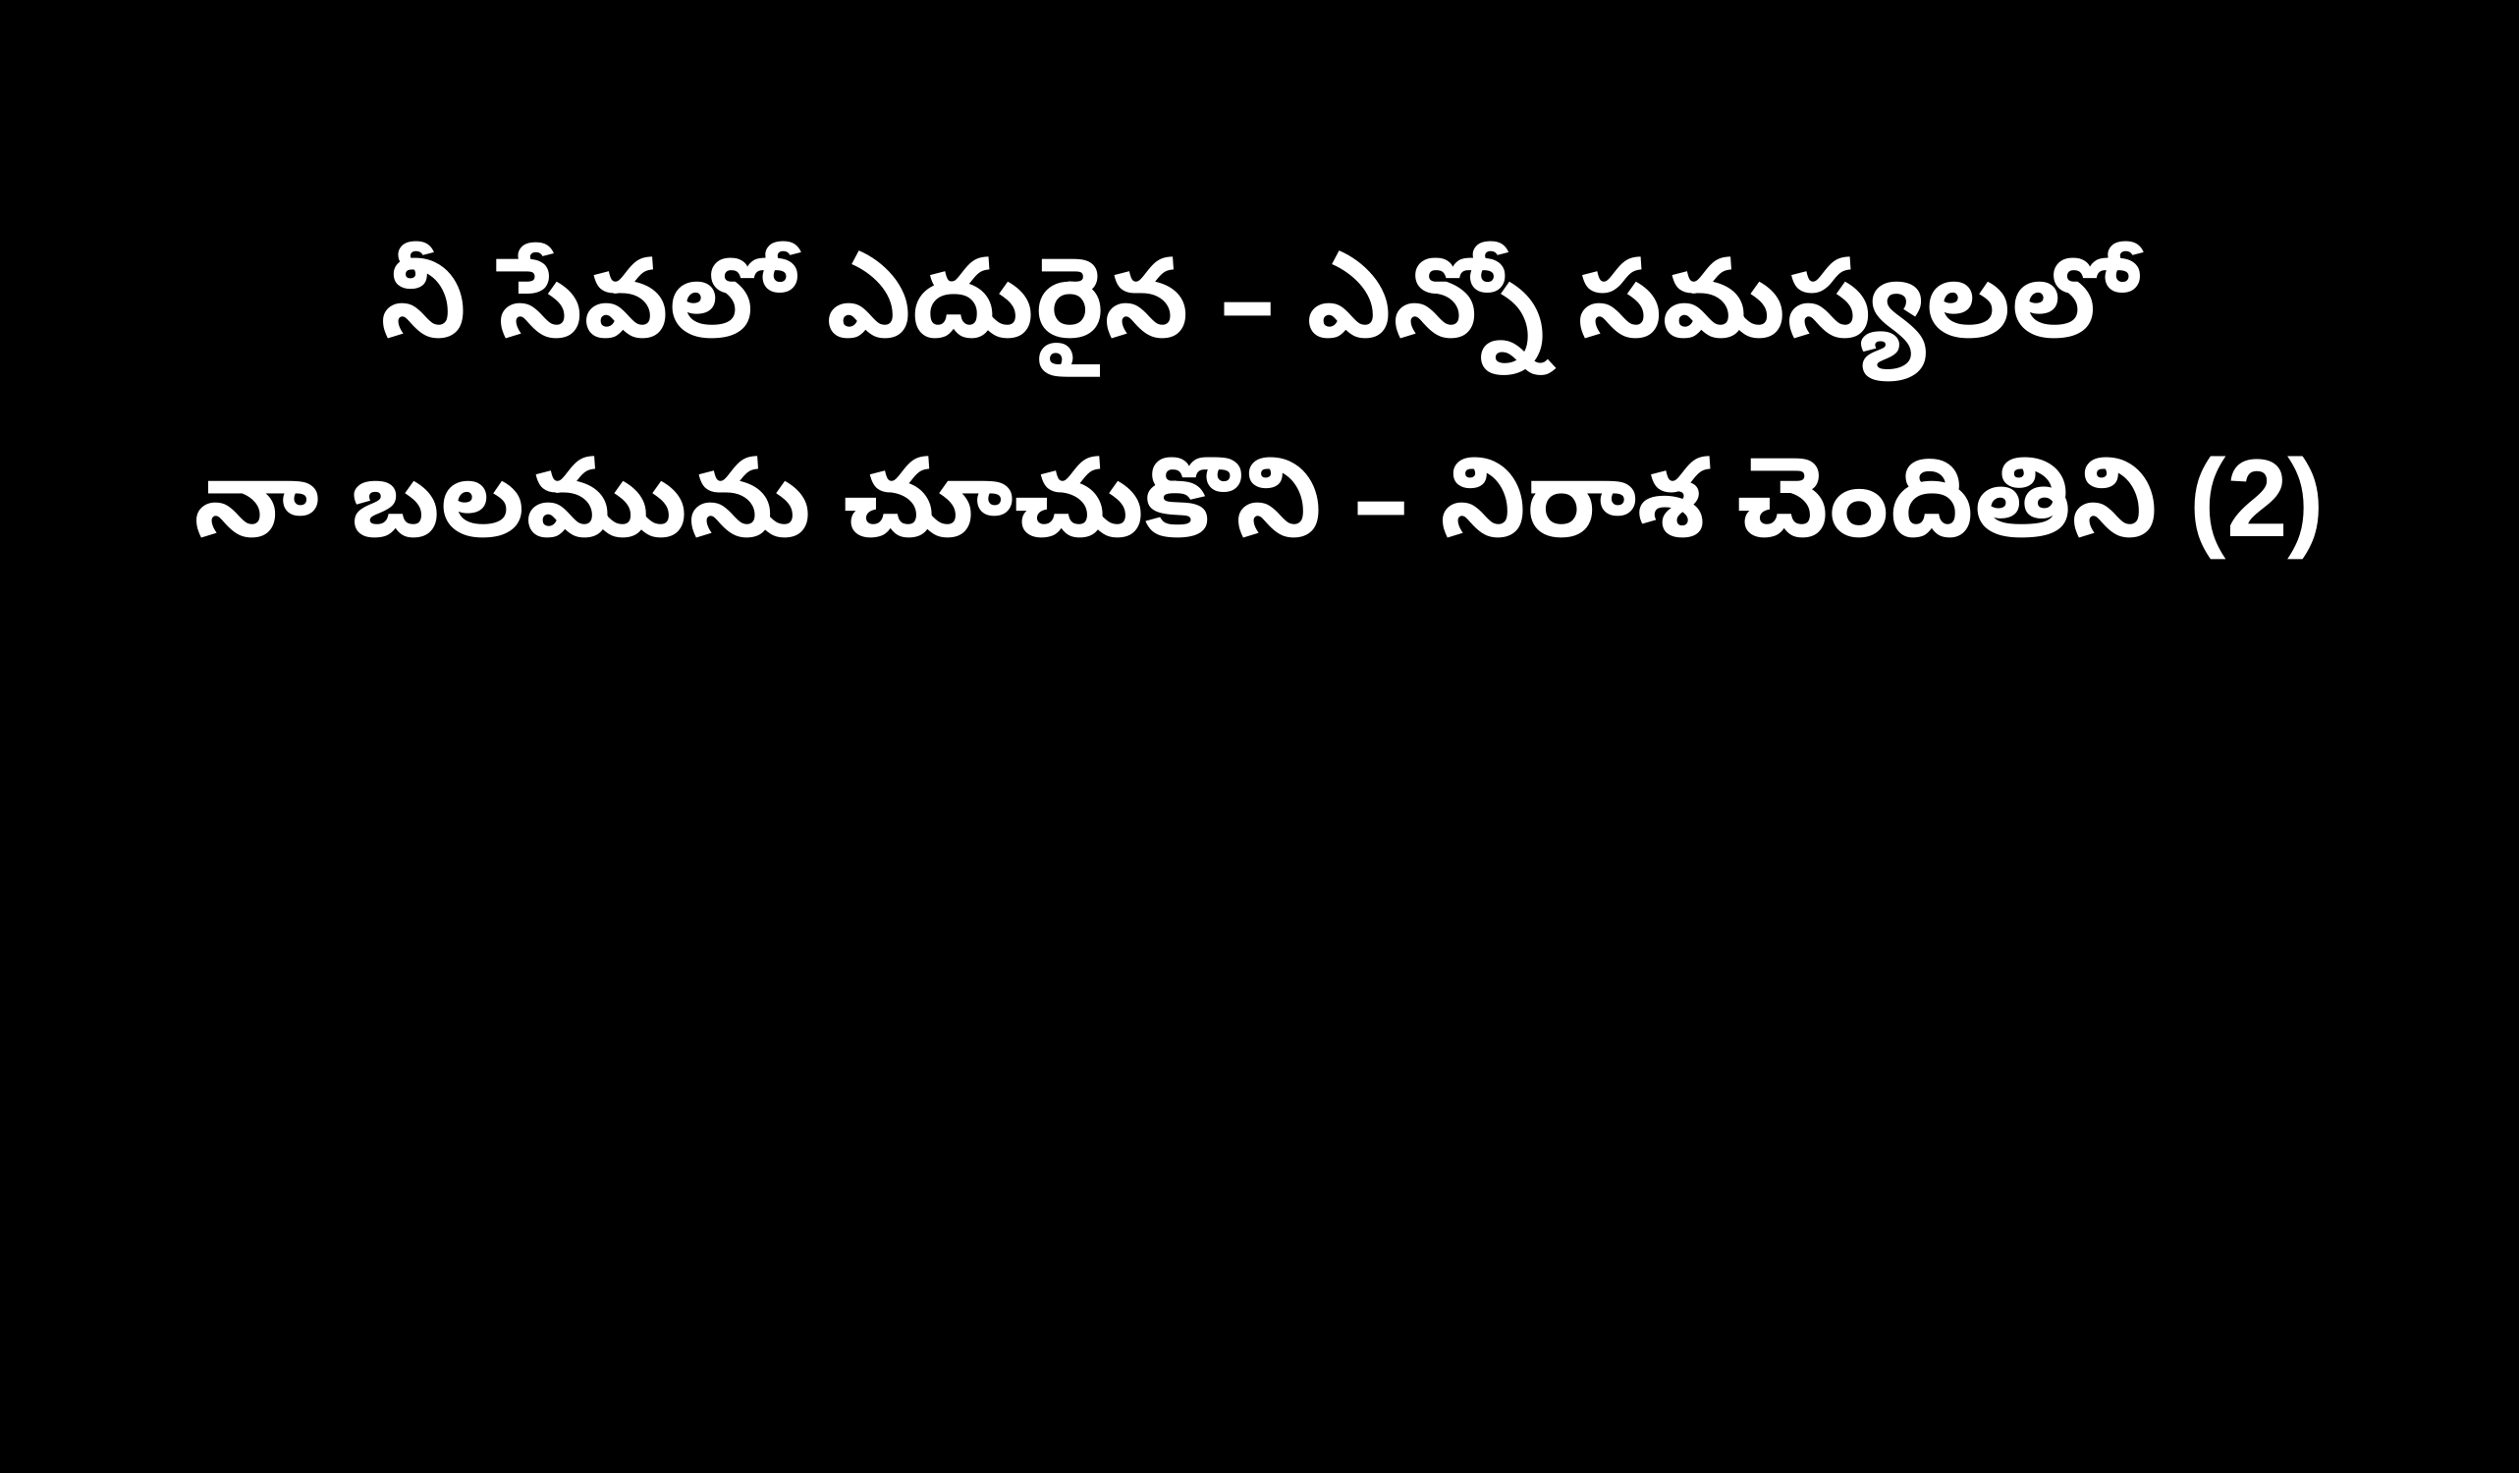

నీ సేవలో ఎదురైన – ఎన్నో సమస్యలలో
నా బలమును చూచుకొని – నిరాశ చెందితిని (2)